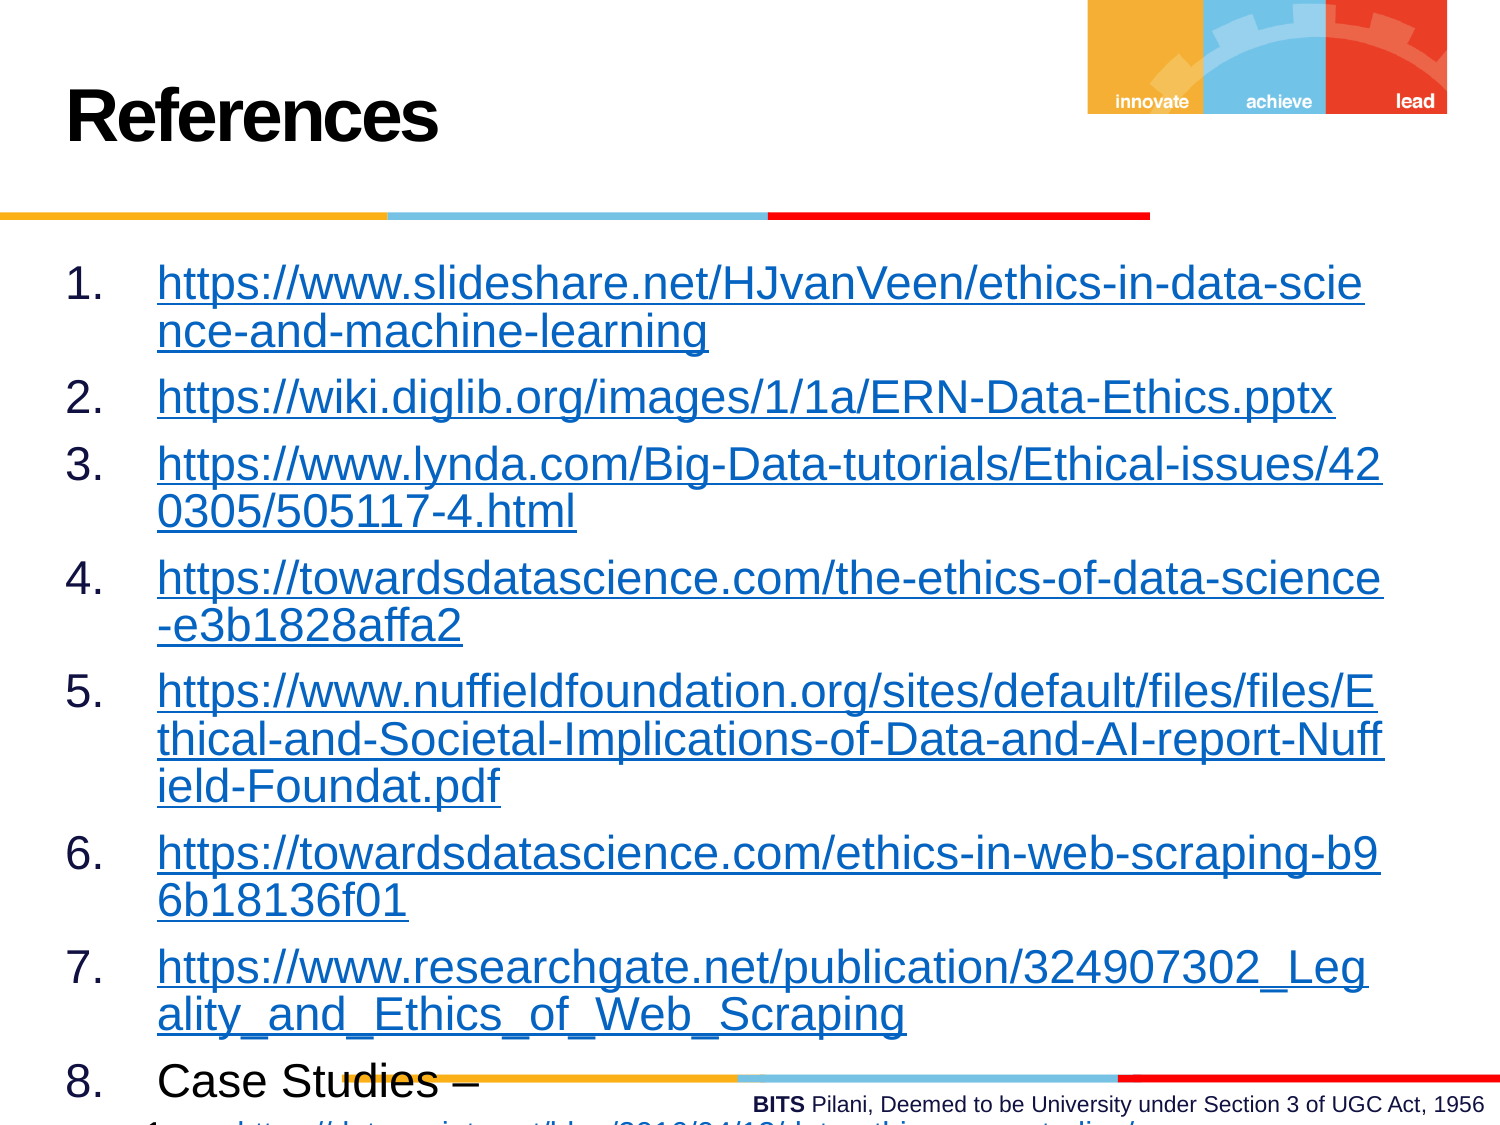

References
https://www.slideshare.net/HJvanVeen/ethics-in-data-science-and-machine-learning
https://wiki.diglib.org/images/1/1a/ERN-Data-Ethics.pptx
https://www.lynda.com/Big-Data-tutorials/Ethical-issues/420305/505117-4.html
https://towardsdatascience.com/the-ethics-of-data-science-e3b1828affa2
https://www.nuffieldfoundation.org/sites/default/files/files/Ethical-and-Societal-Implications-of-Data-and-AI-report-Nuffield-Foundat.pdf
https://towardsdatascience.com/ethics-in-web-scraping-b96b18136f01
https://www.researchgate.net/publication/324907302_Legality_and_Ethics_of_Web_Scraping
Case Studies –
https://datasociety.net/blog/2016/04/13/data-ethics-case-studies/
https://www.oreilly.com/ideas/case-studies-in-data-ethics
https://aiethics.princeton.edu/case-studies/
Practice questions –
https://towardsdatascience.com/notes-and-technical-questions-from-interviewing-as-a-data-scientist-in-2018-20e7e3ee4ab3
https://www.dezyre.com/article/100-data-science-interview-questions-and-answers-general-for-2018/184